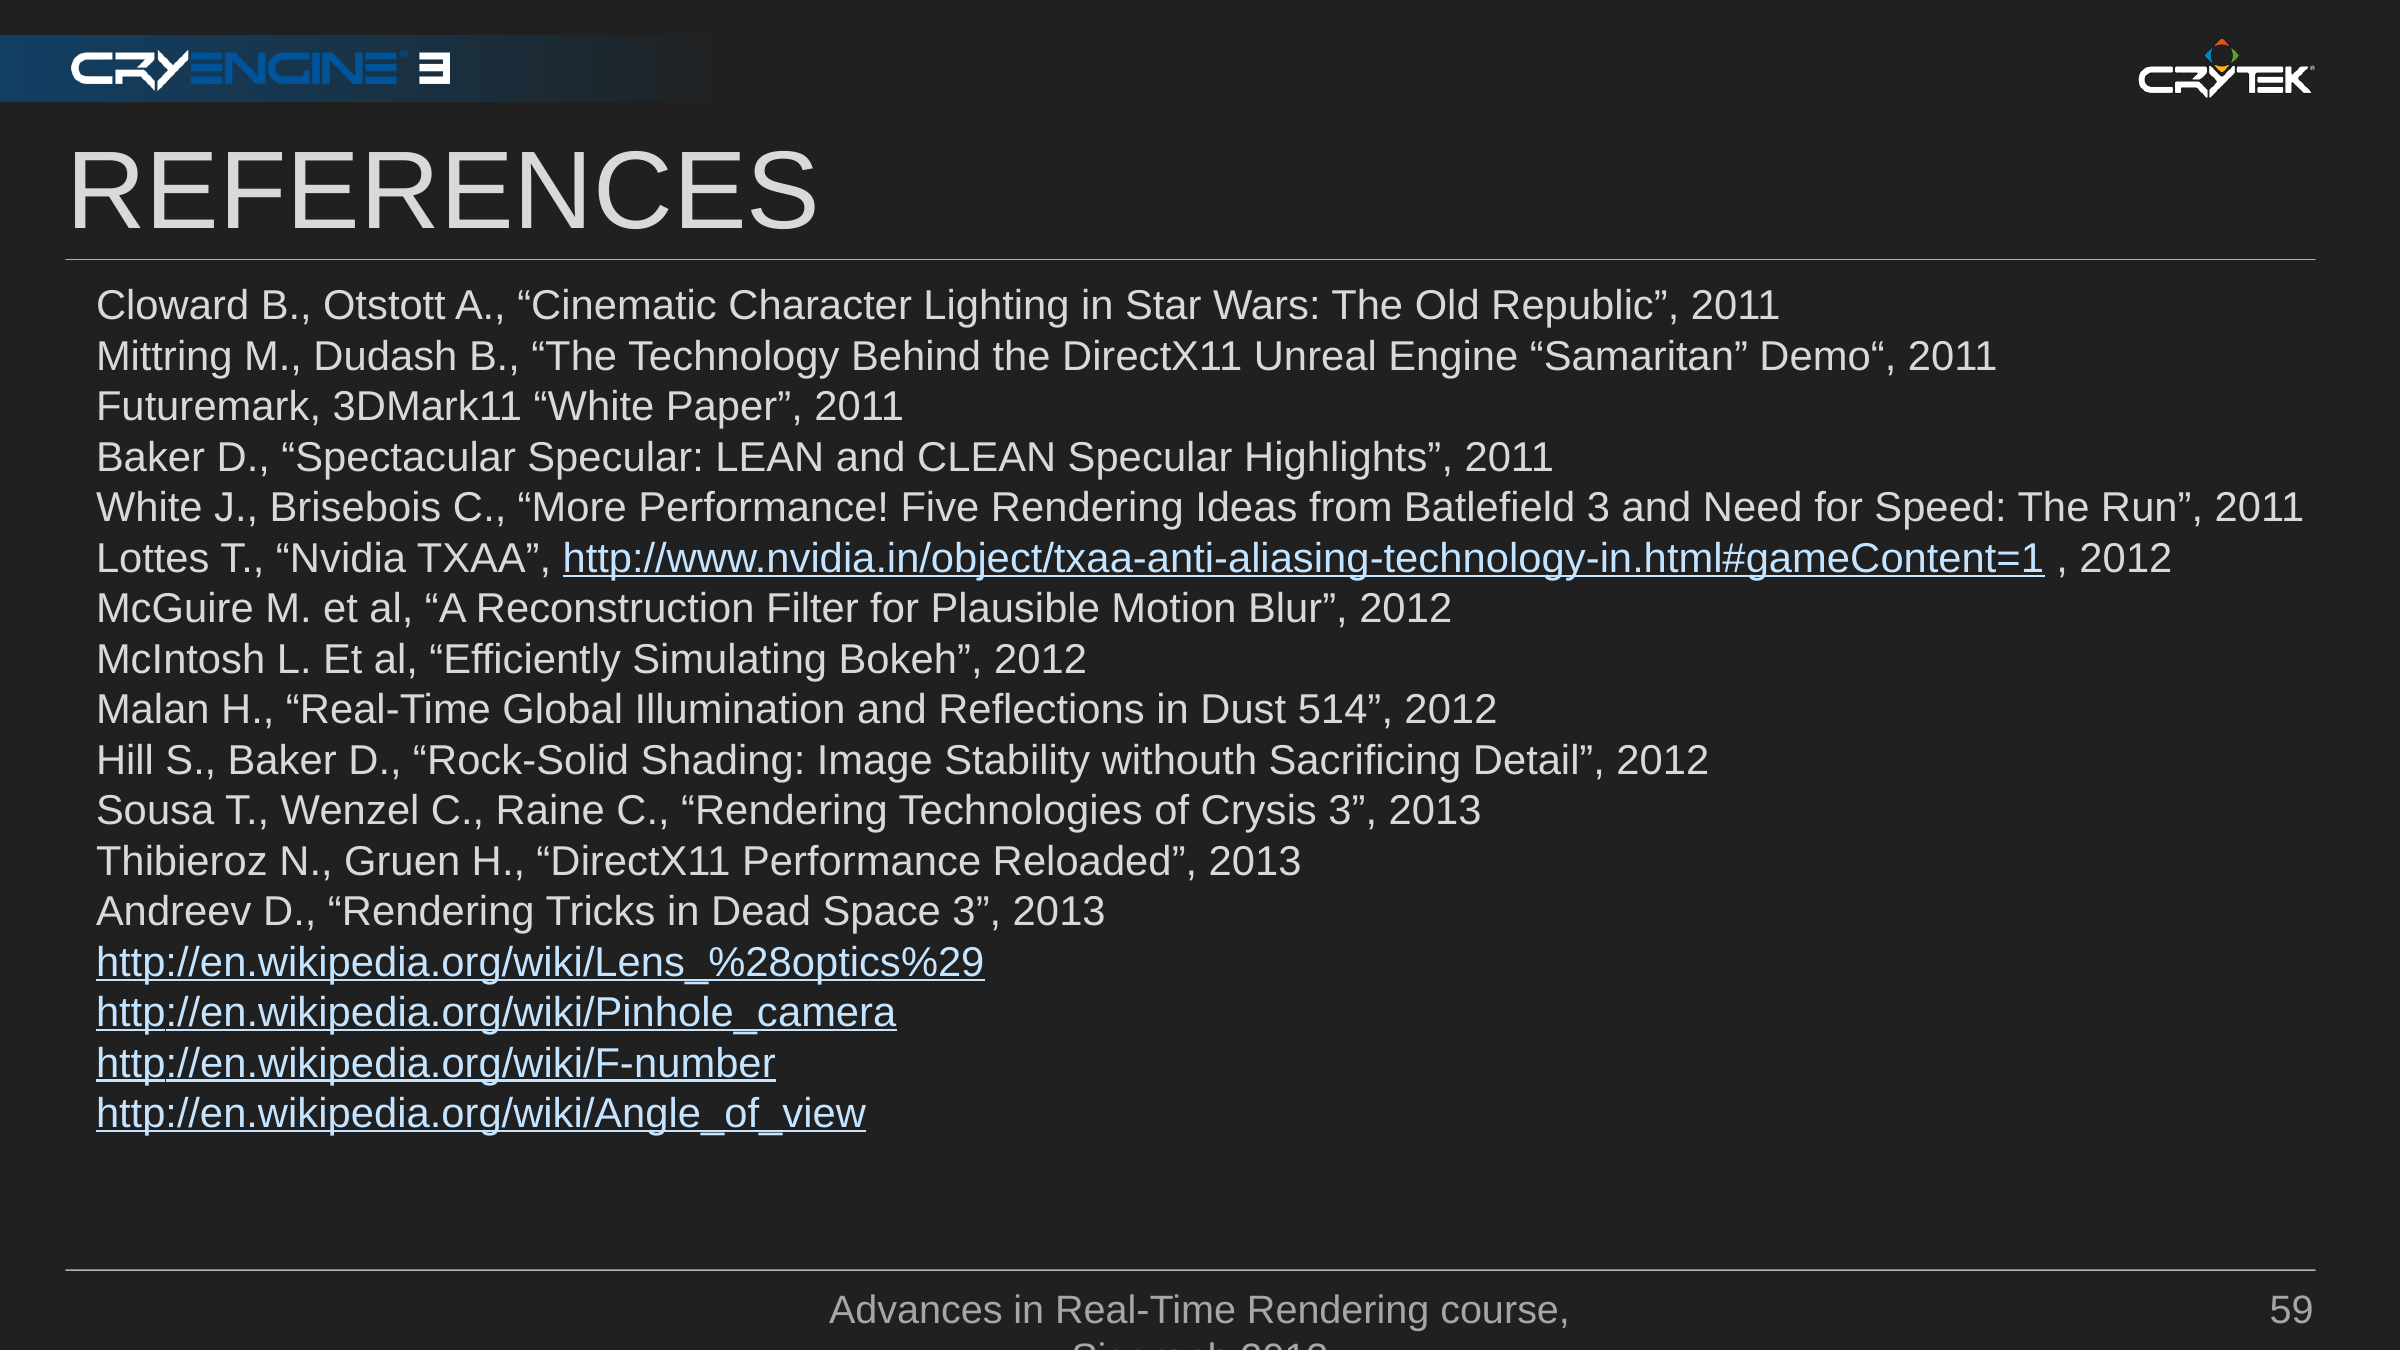

References
Cloward B., Otstott A., “Cinematic Character Lighting in Star Wars: The Old Republic”, 2011
Mittring M., Dudash B., “The Technology Behind the DirectX11 Unreal Engine “Samaritan” Demo“, 2011
Futuremark, 3DMark11 “White Paper”, 2011
Baker D., “Spectacular Specular: LEAN and CLEAN Specular Highlights”, 2011
White J., Brisebois C., “More Performance! Five Rendering Ideas from Batlefield 3 and Need for Speed: The Run”, 2011
Lottes T., “Nvidia TXAA”, http://www.nvidia.in/object/txaa-anti-aliasing-technology-in.html#gameContent=1 , 2012
McGuire M. et al, “A Reconstruction Filter for Plausible Motion Blur”, 2012
McIntosh L. Et al, “Efficiently Simulating Bokeh”, 2012
Malan H., “Real-Time Global Illumination and Reflections in Dust 514”, 2012
Hill S., Baker D., “Rock-Solid Shading: Image Stability withouth Sacrificing Detail”, 2012
Sousa T., Wenzel C., Raine C., “Rendering Technologies of Crysis 3”, 2013
Thibieroz N., Gruen H., “DirectX11 Performance Reloaded”, 2013
Andreev D., “Rendering Tricks in Dead Space 3”, 2013
http://en.wikipedia.org/wiki/Lens_%28optics%29
http://en.wikipedia.org/wiki/Pinhole_camera
http://en.wikipedia.org/wiki/F-number
http://en.wikipedia.org/wiki/Angle_of_view